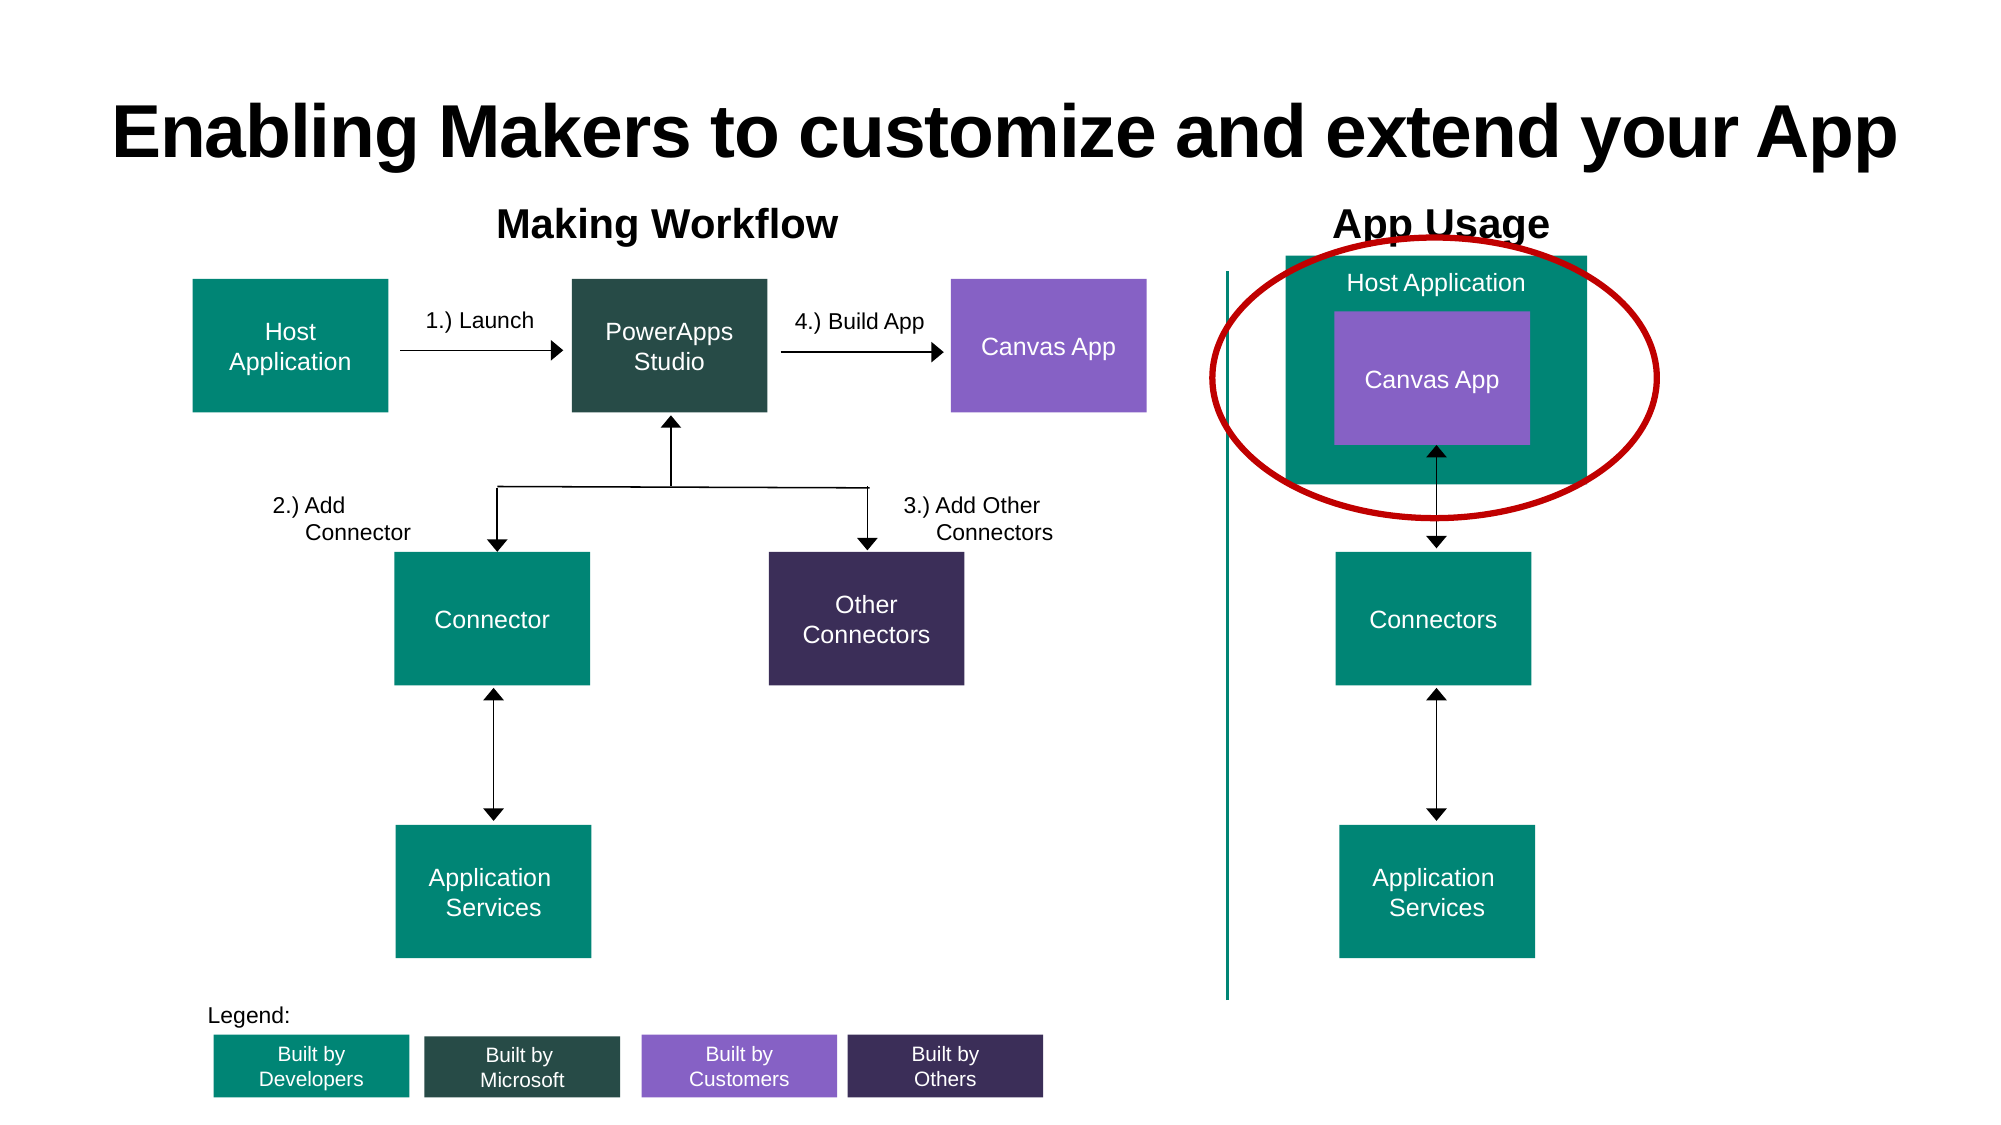

Enabling Makers to customize and extend your App

Making Workflow
App Usage

Host Application
Host Application
PowerApps
Studio
Canvas App
1.) Launch
4.) Build App
Canvas App
2.) Add
     Connector
3.) Add Other
     Connectors
Connector
Other Connectors
Connectors
Application
Services
Application
Services
Legend:
Built by Developers
Built by
Customers
Built by
Others
Built by
Microsoft